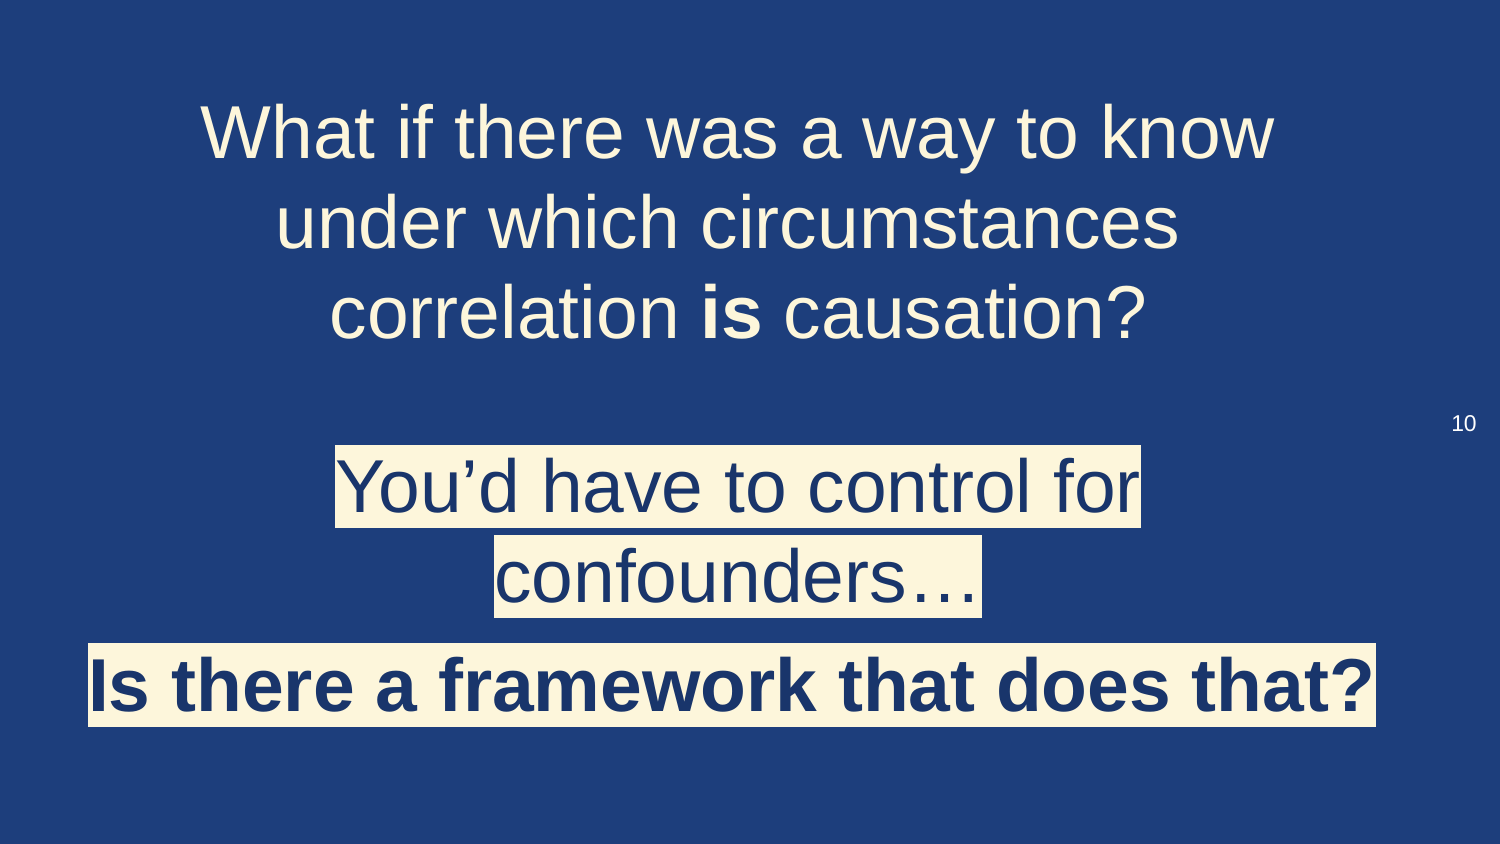

10
What if there was a way to know under which circumstances
correlation is causation?
You’d have to control for confounders…
Is there a framework that does that?